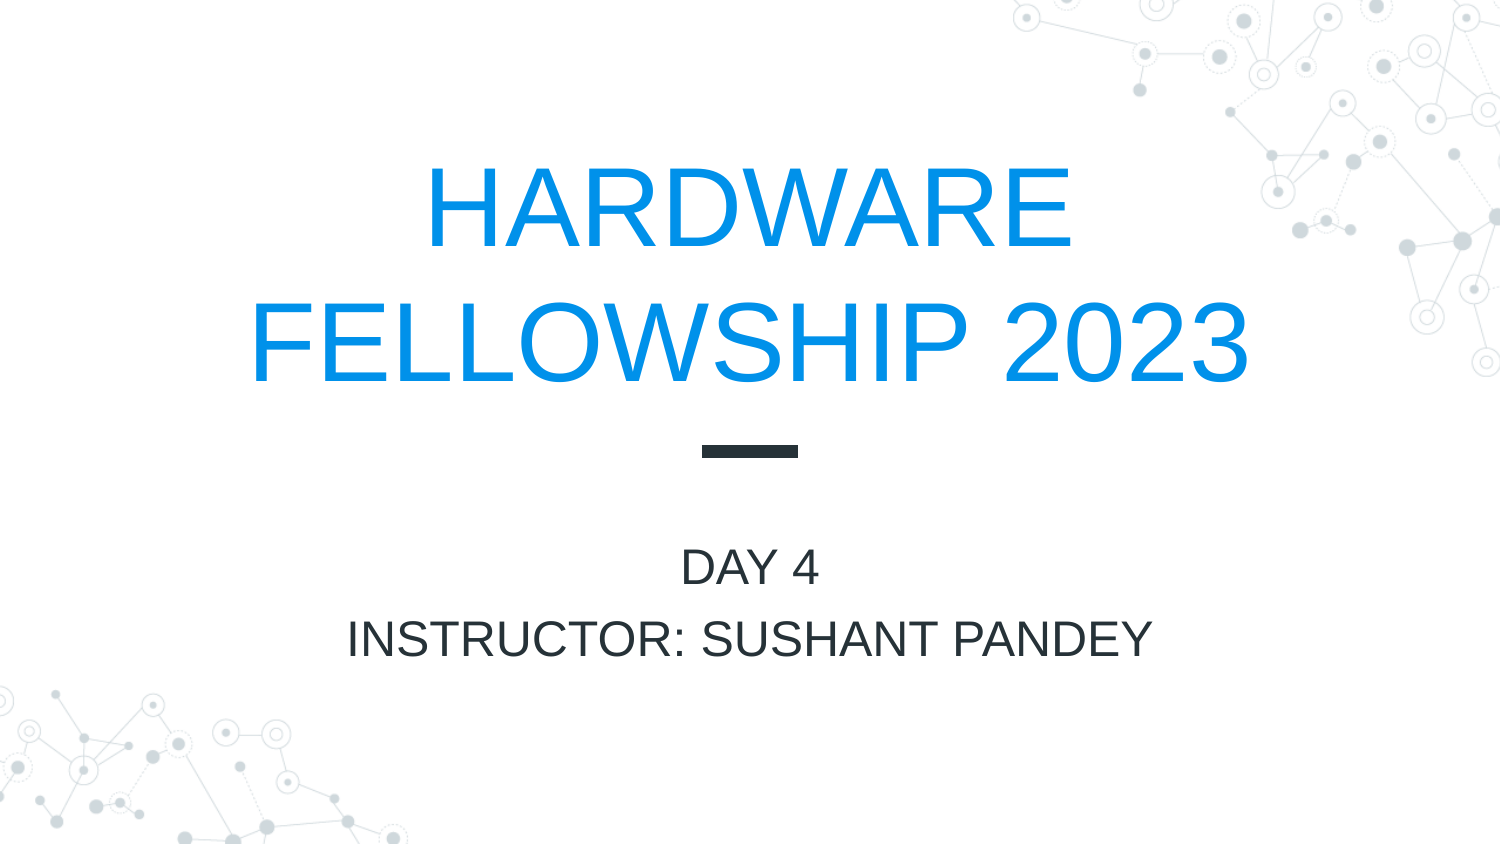

# HARDWARE FELLOWSHIP 2023
DAY 4
INSTRUCTOR: SUSHANT PANDEY